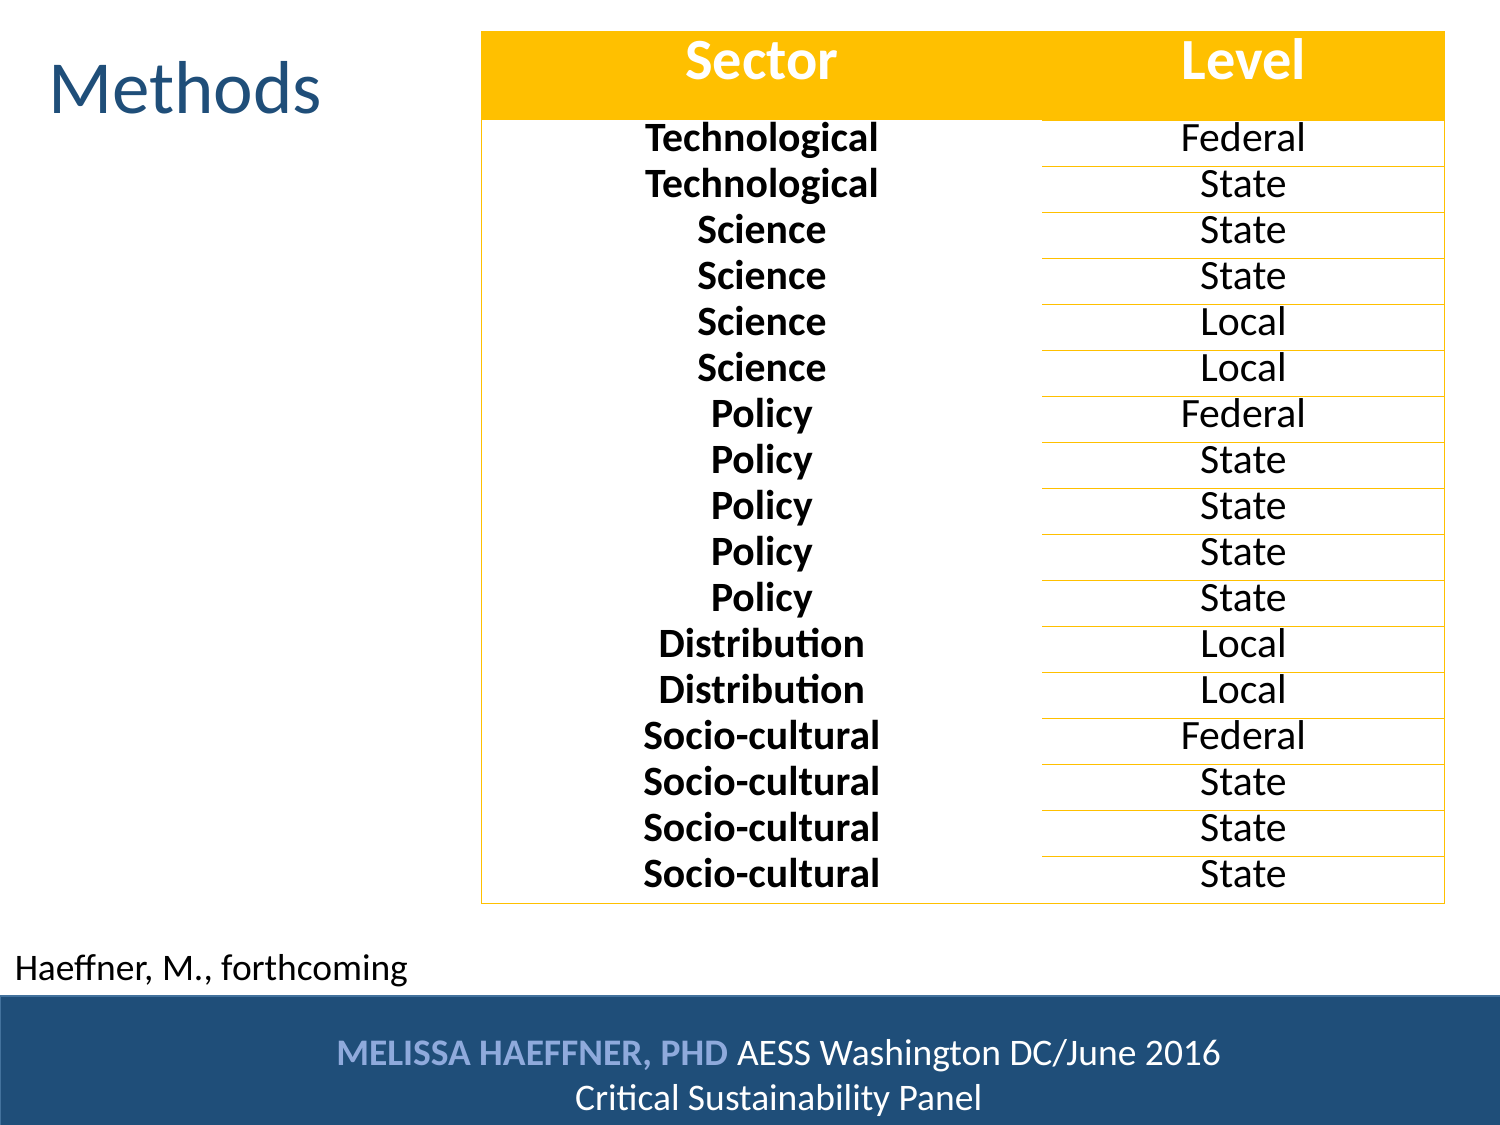

Methods
| Sector | Level |
| --- | --- |
| Technological | Federal |
| Technological | State |
| Science | State |
| Science | State |
| Science | Local |
| Science | Local |
| Policy | Federal |
| Policy | State |
| Policy | State |
| Policy | State |
| Policy | State |
| Distribution | Local |
| Distribution | Local |
| Socio-cultural | Federal |
| Socio-cultural | State |
| Socio-cultural | State |
| Socio-cultural | State |

Haeffner, M., forthcoming
MELISSA HAEFFNER, PHD AESS Washington DC/June 2016
Critical Sustainability Panel